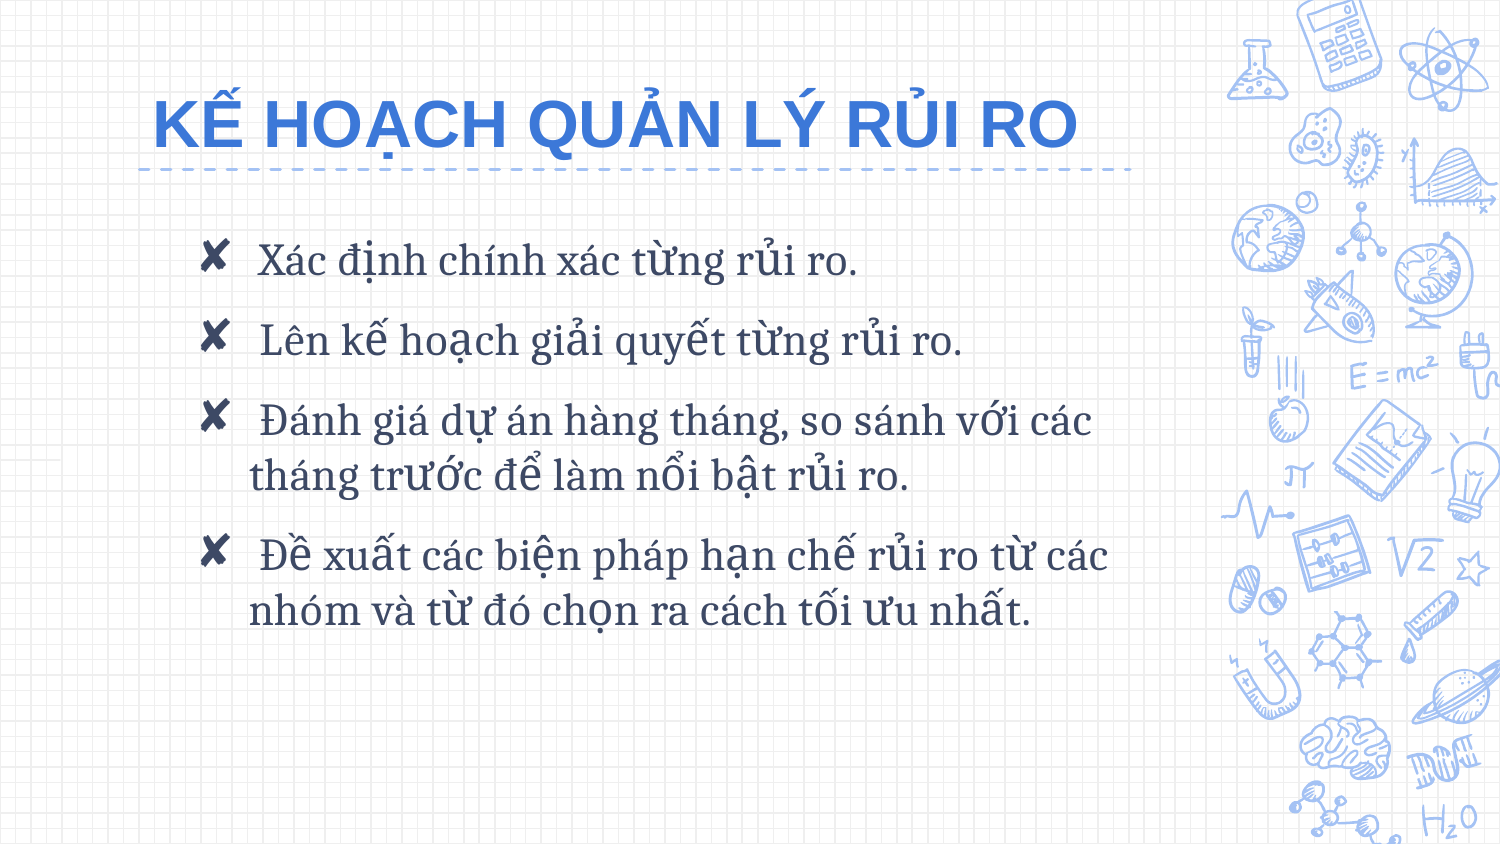

# KẾ HOẠCH QUẢN LÝ RỦI RO
 Xác định chính xác từng rủi ro.
 Lên kế hoạch giải quyết từng rủi ro.
 Đánh giá dự án hàng tháng, so sánh với các tháng trước để làm nổi bật rủi ro.
 Đề xuất các biện pháp hạn chế rủi ro từ các nhóm và từ đó chọn ra cách tối ưu nhất.